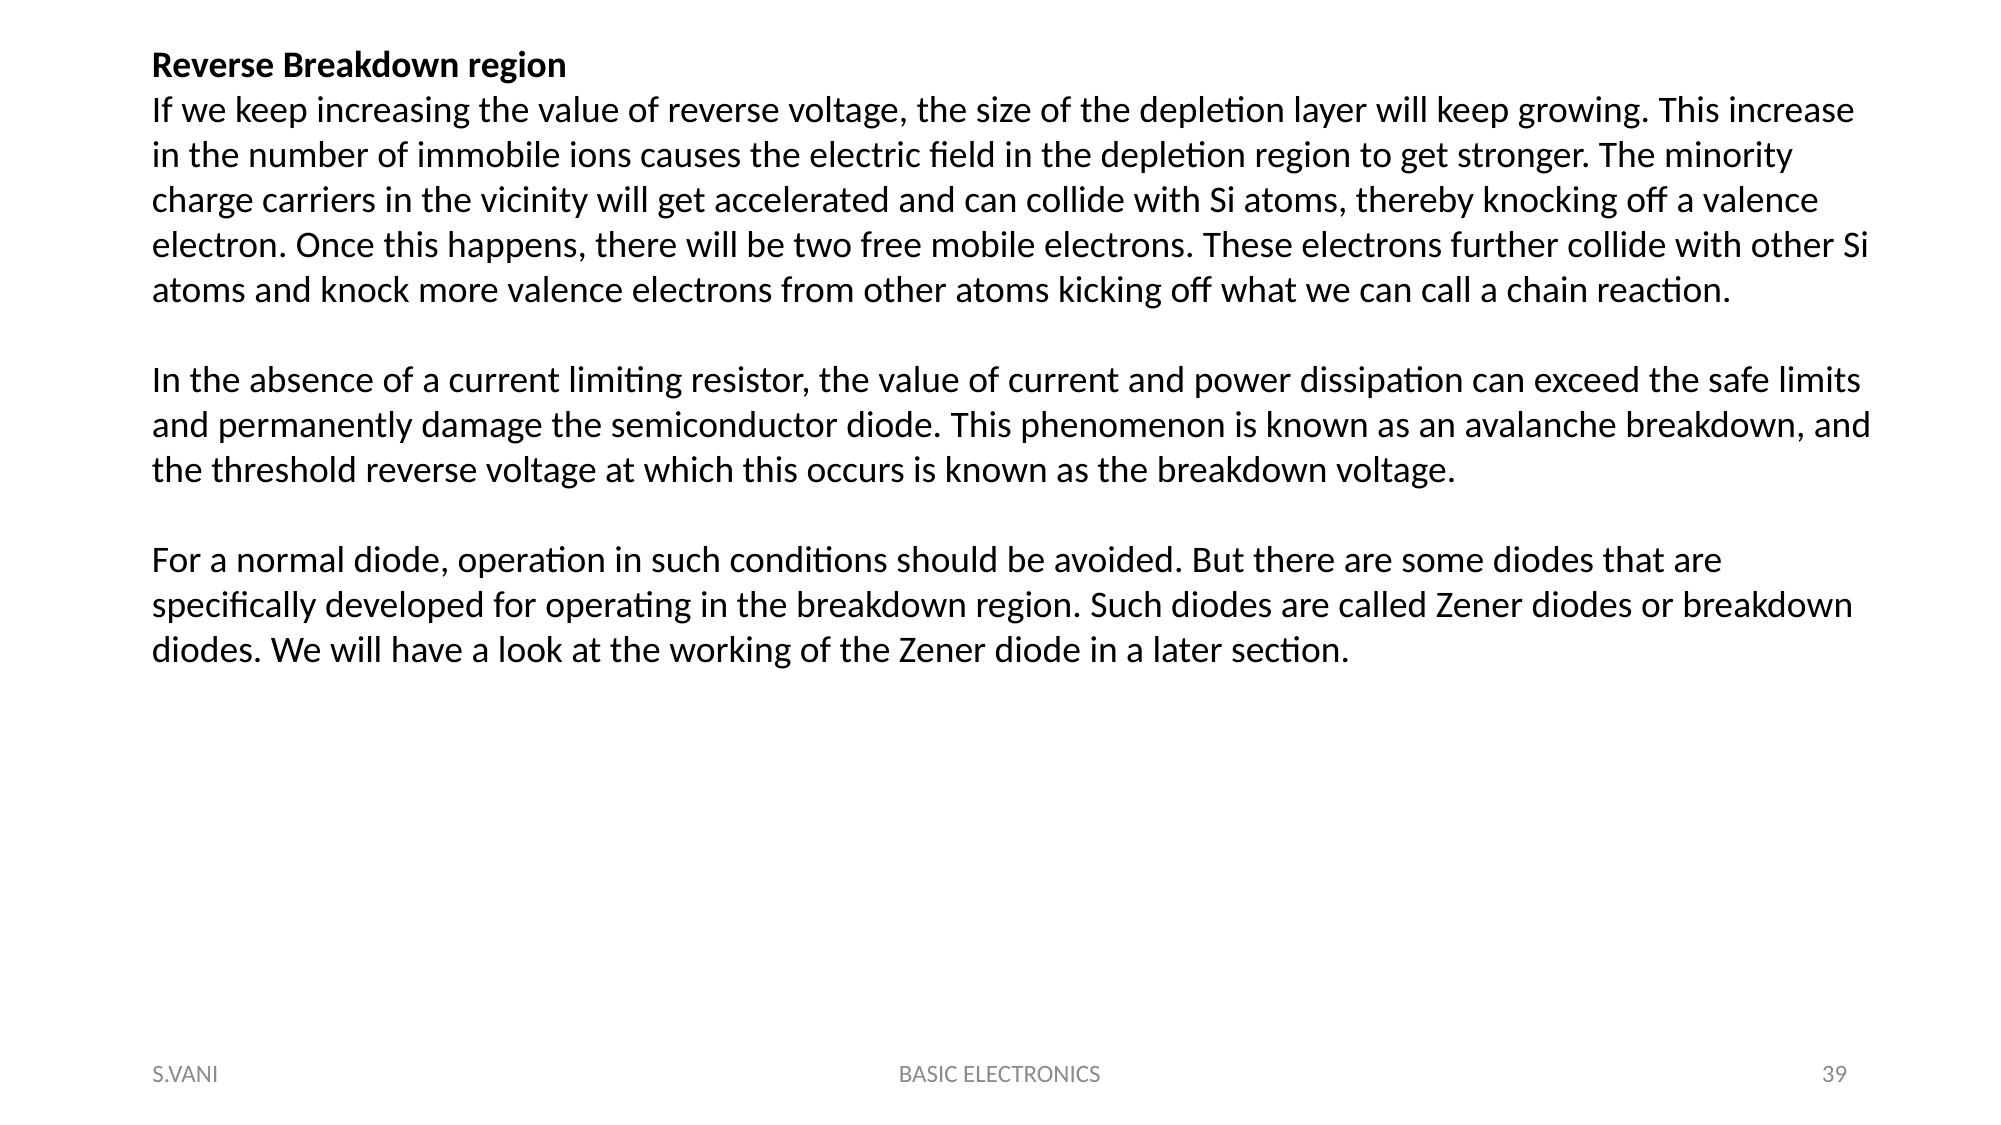

Reverse Breakdown region
If we keep increasing the value of reverse voltage, the size of the depletion layer will keep growing. This increase in the number of immobile ions causes the electric field in the depletion region to get stronger. The minority charge carriers in the vicinity will get accelerated and can collide with Si atoms, thereby knocking off a valence electron. Once this happens, there will be two free mobile electrons. These electrons further collide with other Si atoms and knock more valence electrons from other atoms kicking off what we can call a chain reaction.

In the absence of a current limiting resistor, the value of current and power dissipation can exceed the safe limits and permanently damage the semiconductor diode. This phenomenon is known as an avalanche breakdown, and the threshold reverse voltage at which this occurs is known as the breakdown voltage.

For a normal diode, operation in such conditions should be avoided. But there are some diodes that are specifically developed for operating in the breakdown region. Such diodes are called Zener diodes or breakdown diodes. We will have a look at the working of the Zener diode in a later section.
S.VANI
BASIC ELECTRONICS
39